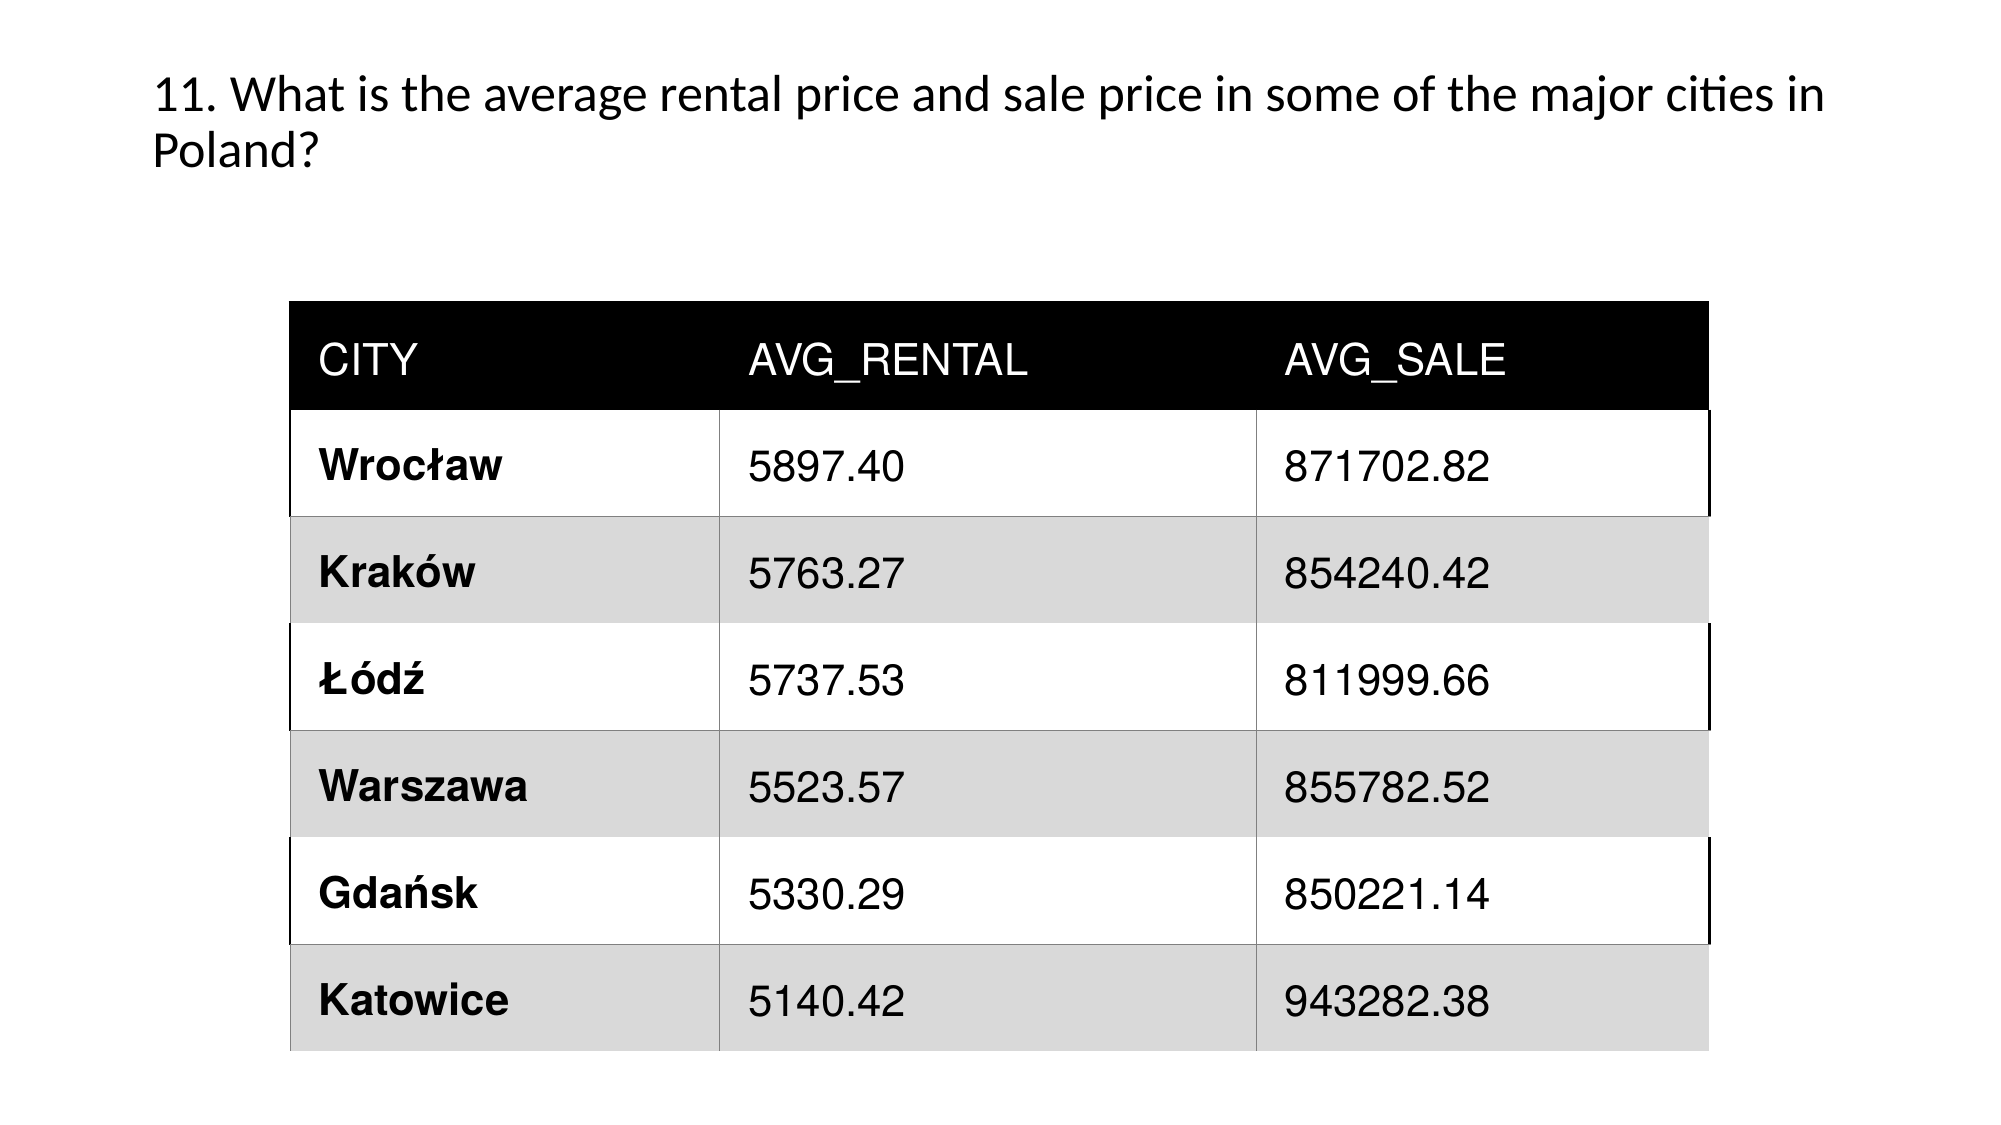

# 11. What is the average rental price and sale price in some of the major cities in Poland?
| CITY | AVG\_RENTAL | AVG\_SALE |
| --- | --- | --- |
| Wrocław | 5897.40 | 871702.82 |
| Kraków | 5763.27 | 854240.42 |
| Łódź | 5737.53 | 811999.66 |
| Warszawa | 5523.57 | 855782.52 |
| Gdańsk | 5330.29 | 850221.14 |
| Katowice | 5140.42 | 943282.38 |